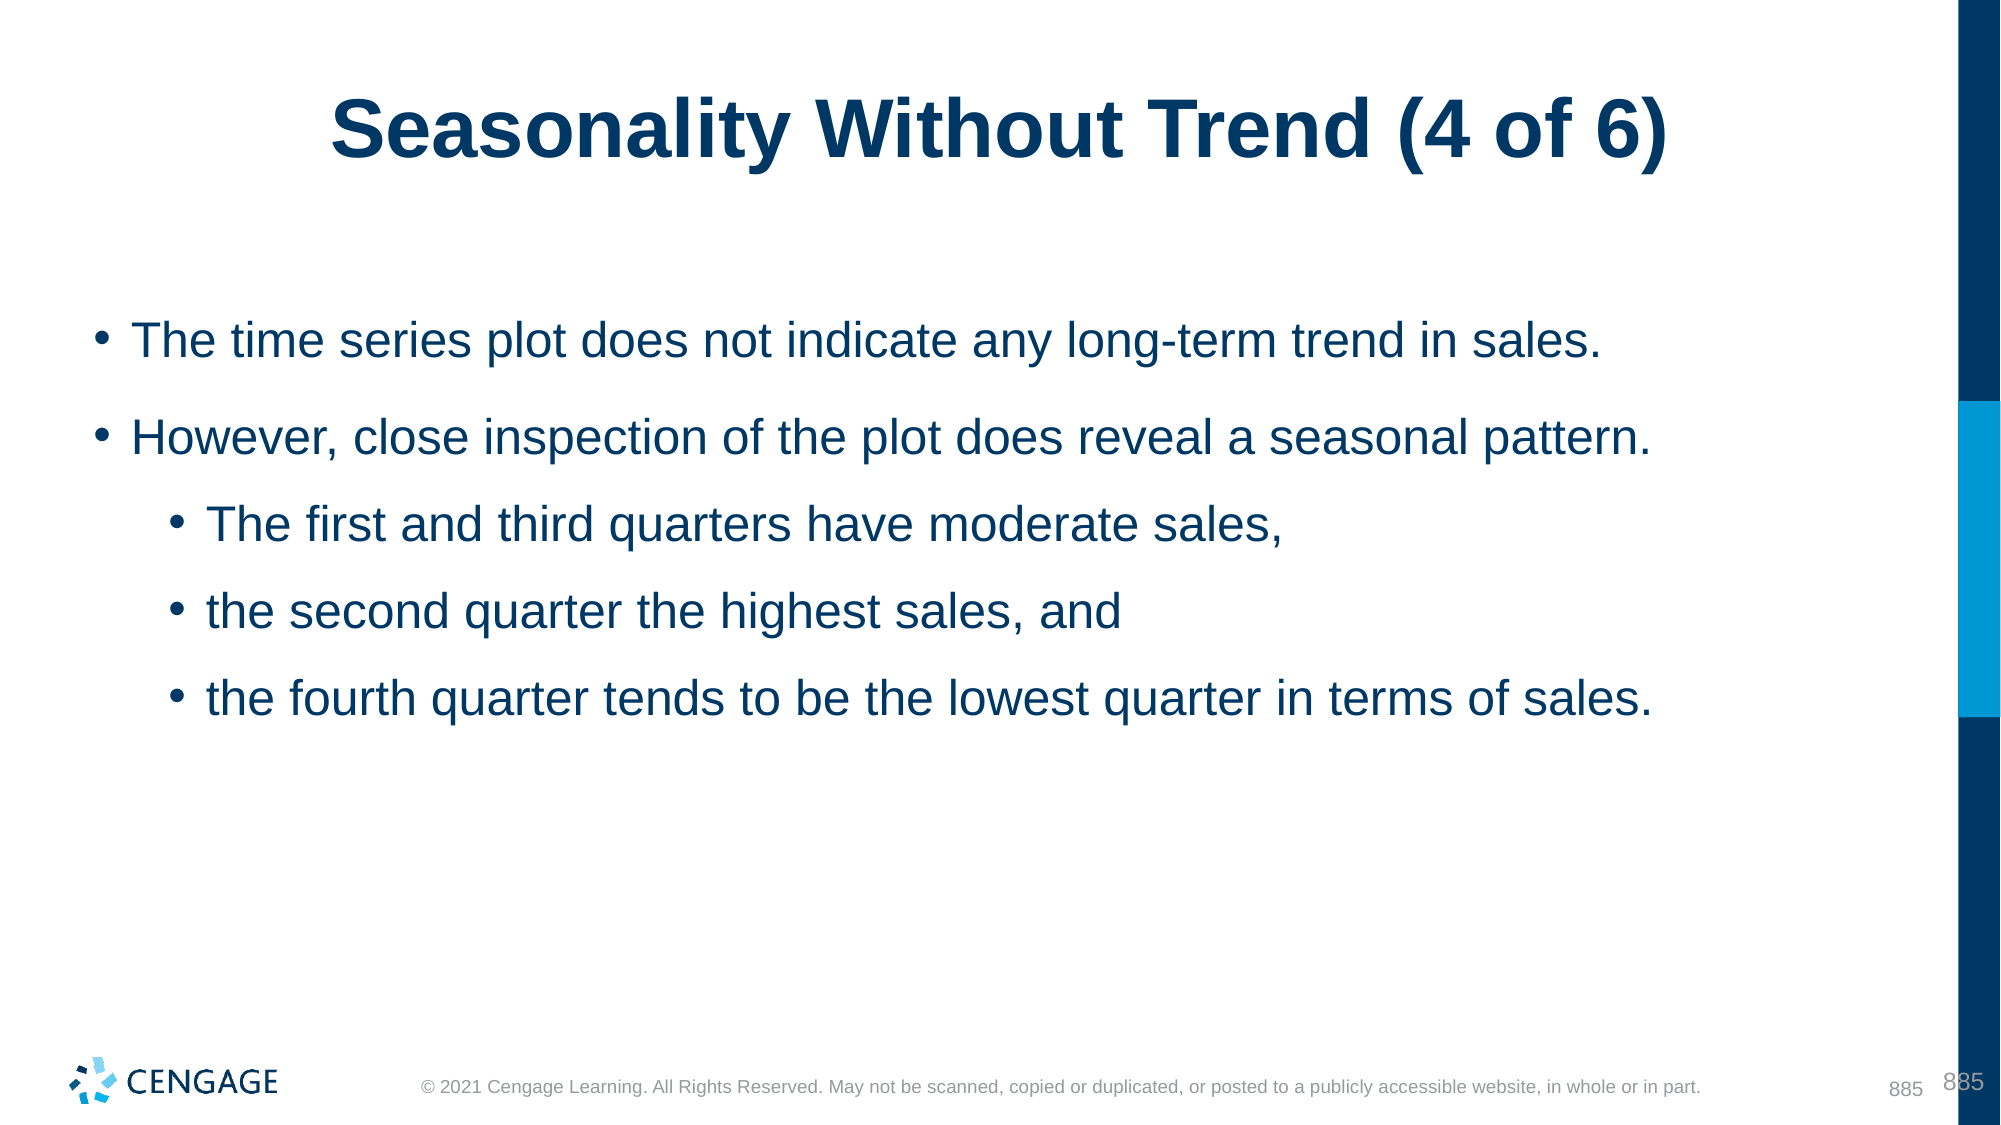

# Seasonality Without Trend (4 of 6)
The time series plot does not indicate any long-term trend in sales.
However, close inspection of the plot does reveal a seasonal pattern.
The first and third quarters have moderate sales,
the second quarter the highest sales, and
the fourth quarter tends to be the lowest quarter in terms of sales.

885